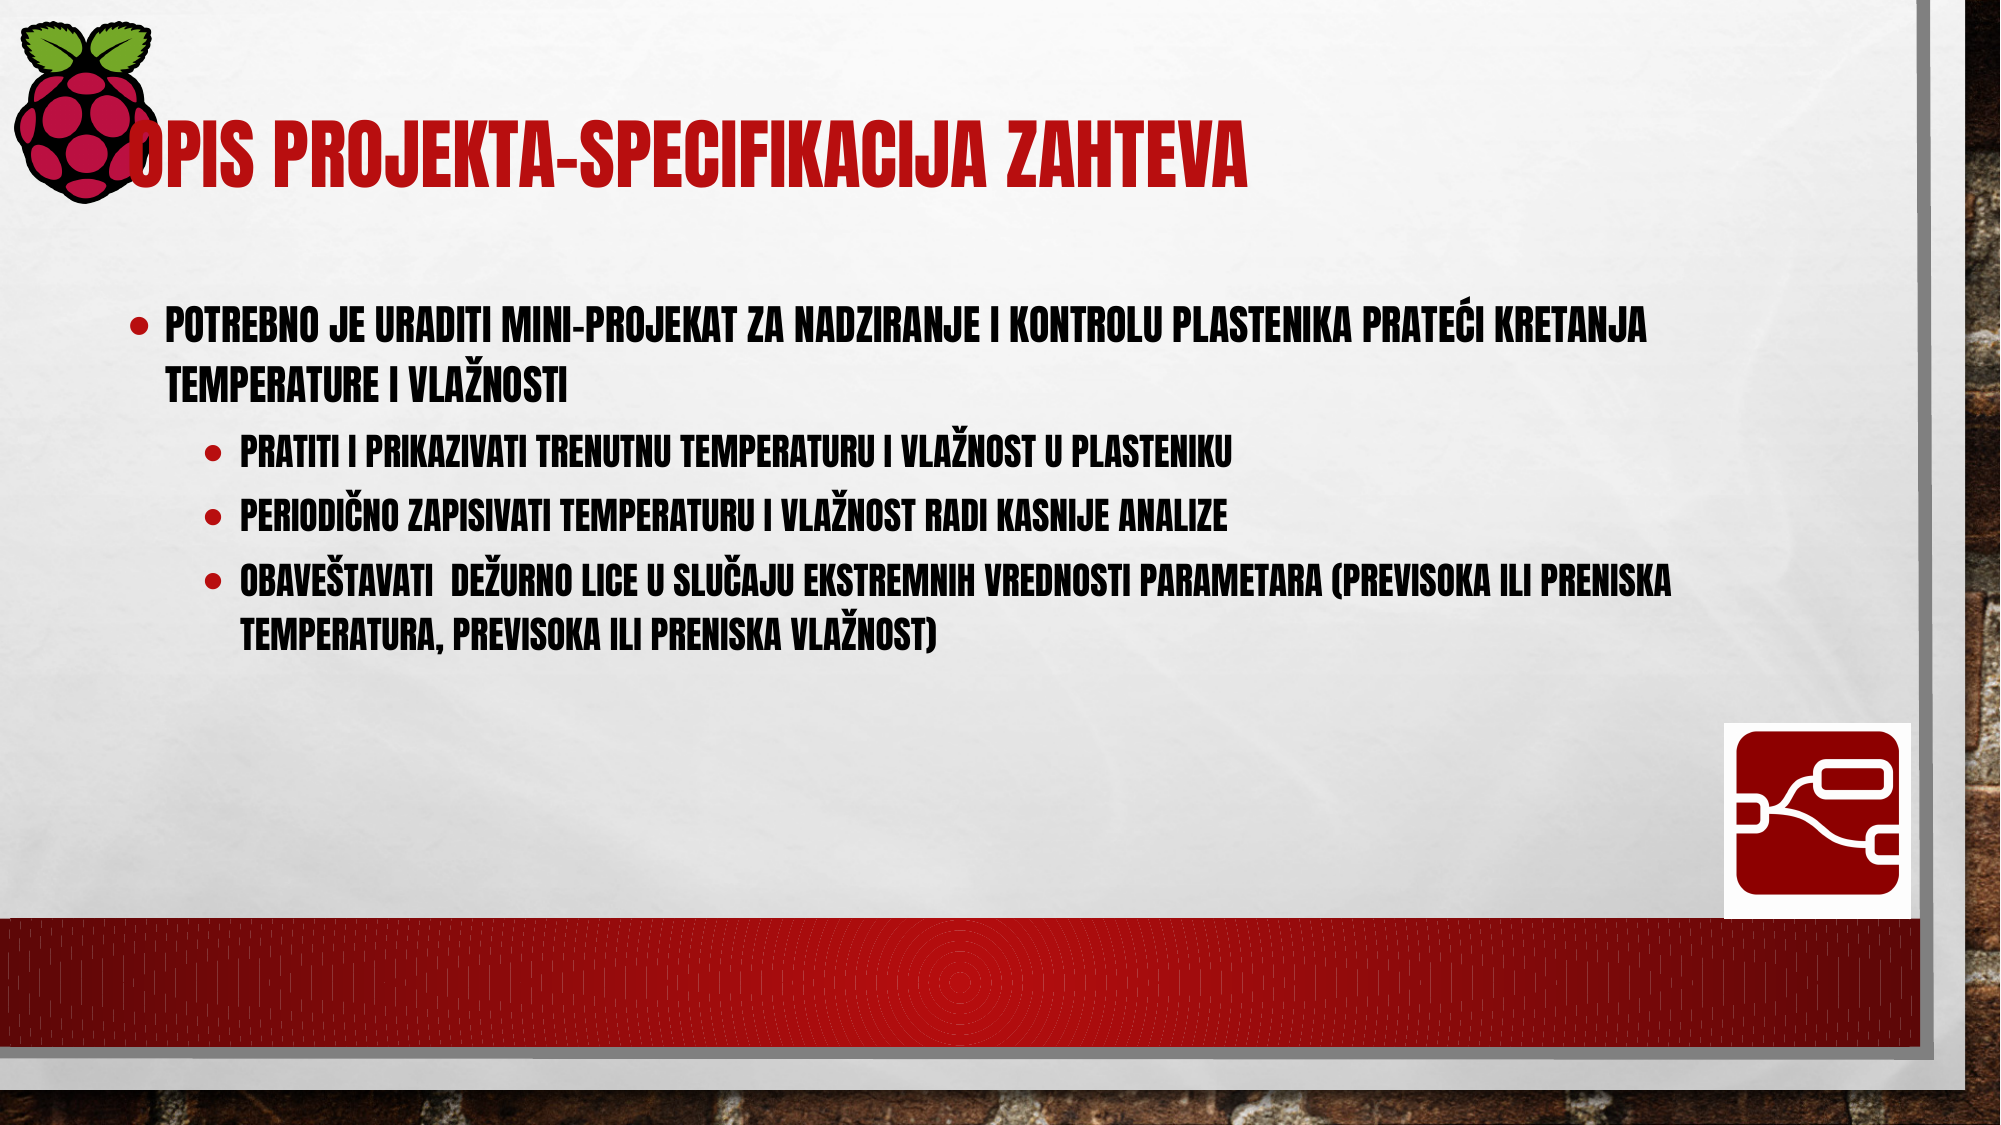

# Opis projekta-specifikacija zahteva
Potrebno je uraditi mini-projekat za nadziranje i kontrolu plastenika prateći kretanja temperature i vlažnosti
Pratiti i prikazivati trenutnu temperaturu i vlažnost u plasteniku
Periodično zapisivati temperaturu i vlažnost radi kasnije analize
Obaveštavati  dežurno lice u slučaju ekstremnih vrednosti parametara (previsoka ili preniska temperatura, previsoka ili preniska vlažnost)